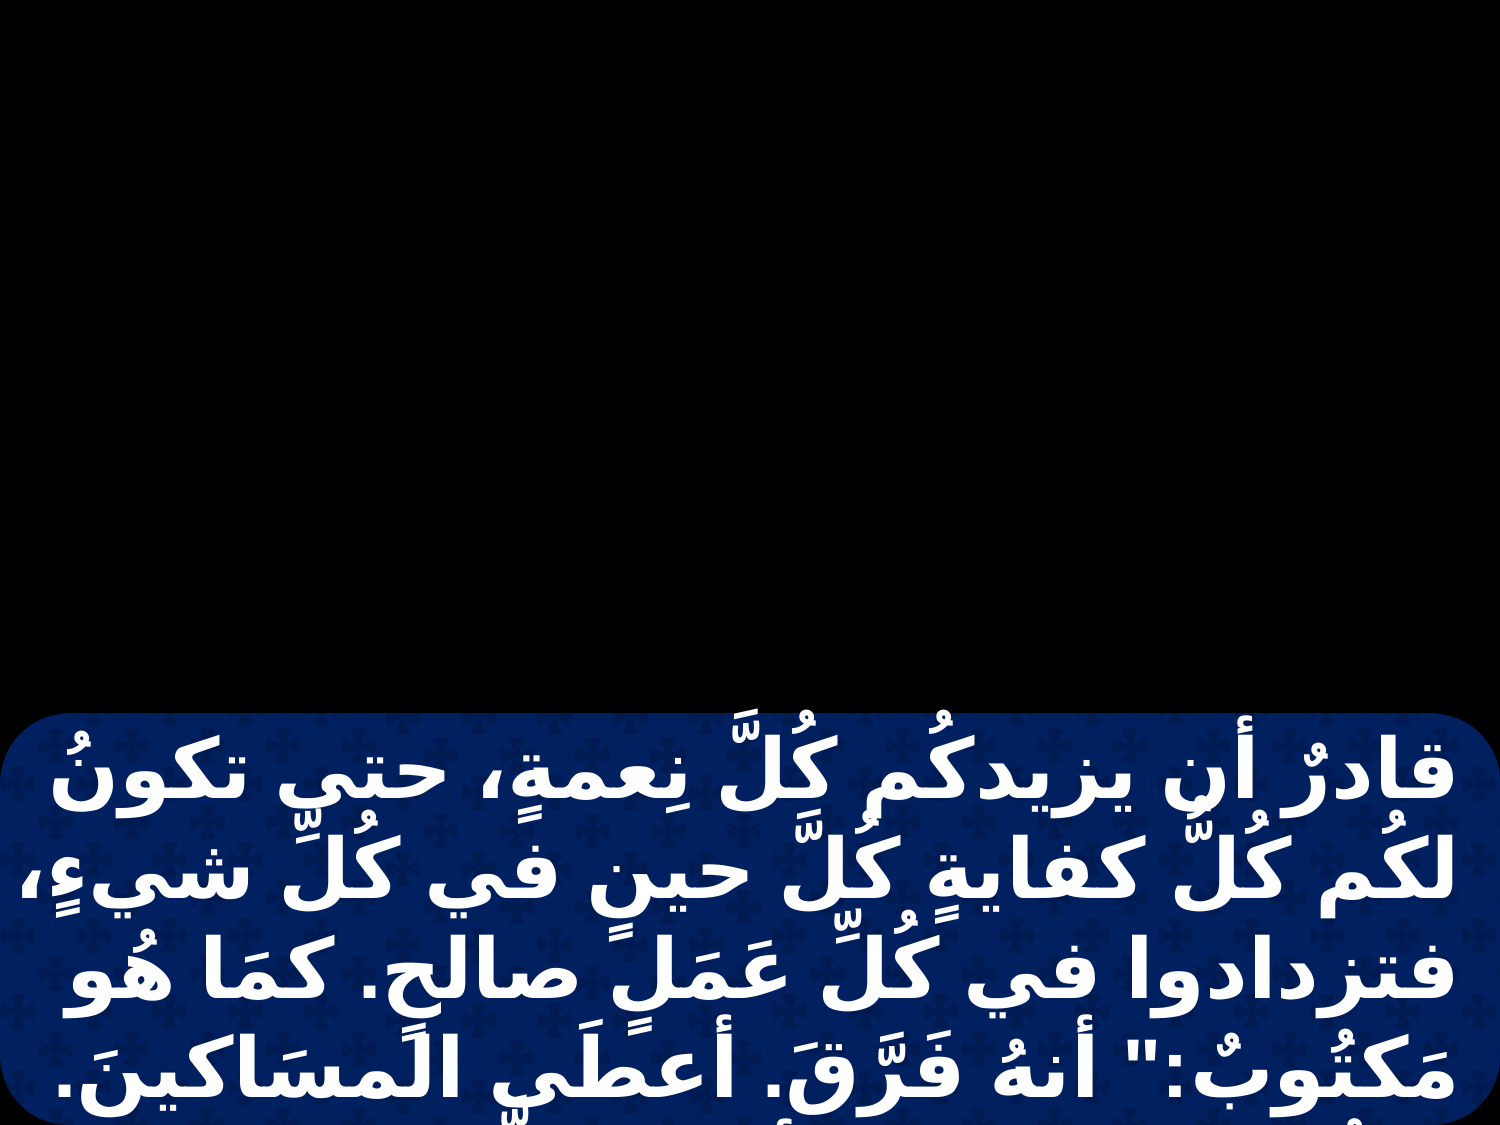

قادرٌ أن يزيدكُم كُلَّ نِعمةٍ، حتى تكونُ لكُم كُلُّ كفايةٍ كُلَّ حينٍ في كُلِّ شيءٍ، فتزدادوا في كُلِّ عَمَلٍ صالحٍ. كمَا هُو مَكتُوبٌ:" أنهُ فَرَّقَ. أعطَى المسَاكينَ. فبرُّه يدوم إلى الأبَدِ". والَّذي يُرزقُ بذاراً للزرع وخُبزاً للأكل،